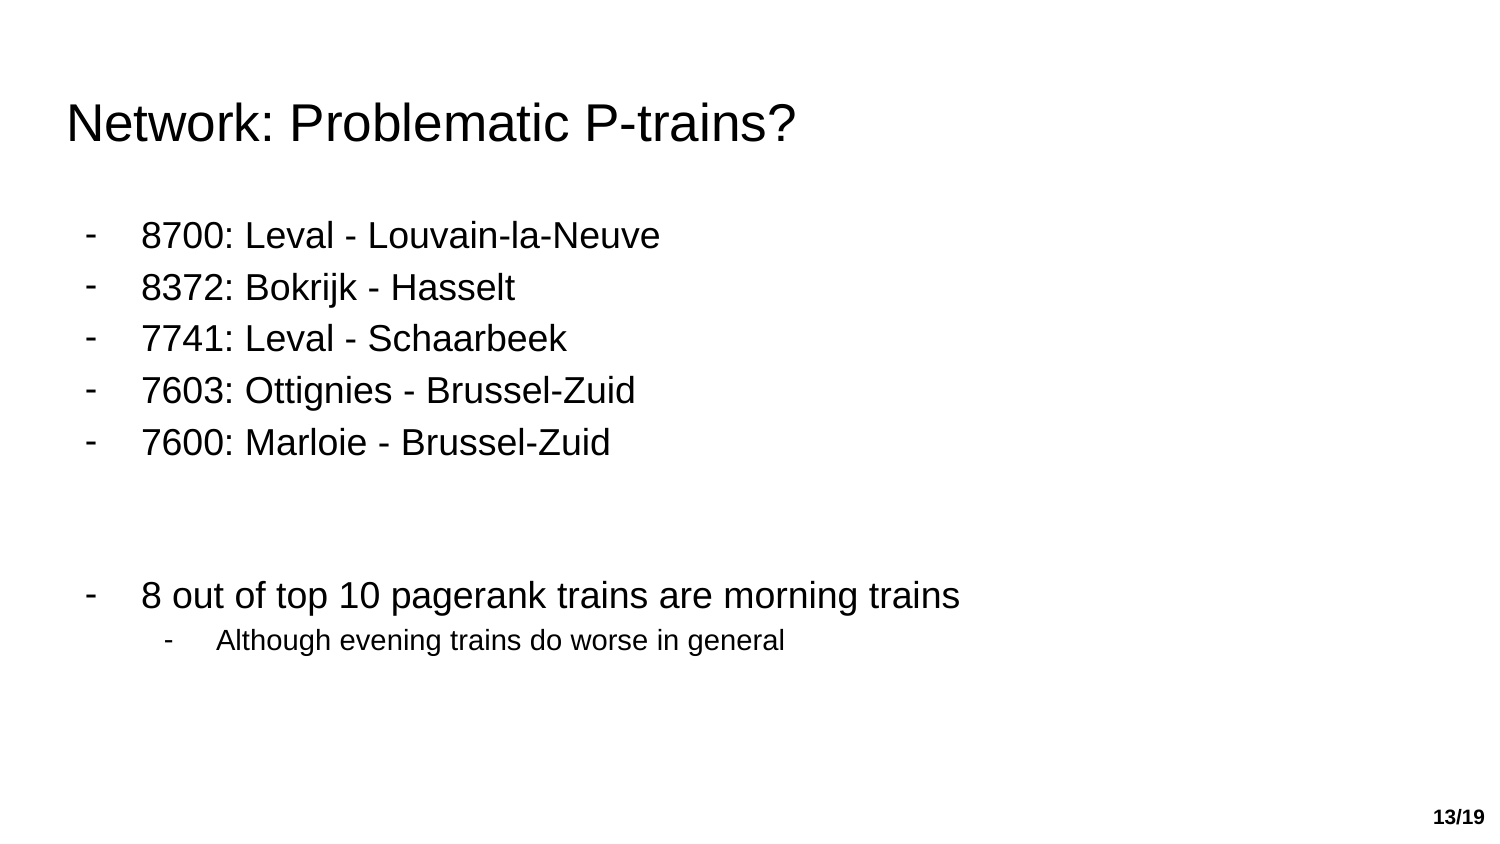

# Network: Problematic P-trains?
8700: Leval - Louvain-la-Neuve
8372: Bokrijk - Hasselt
7741: Leval - Schaarbeek
7603: Ottignies - Brussel-Zuid
7600: Marloie - Brussel-Zuid

8 out of top 10 pagerank trains are morning trains
Although evening trains do worse in general
13/19